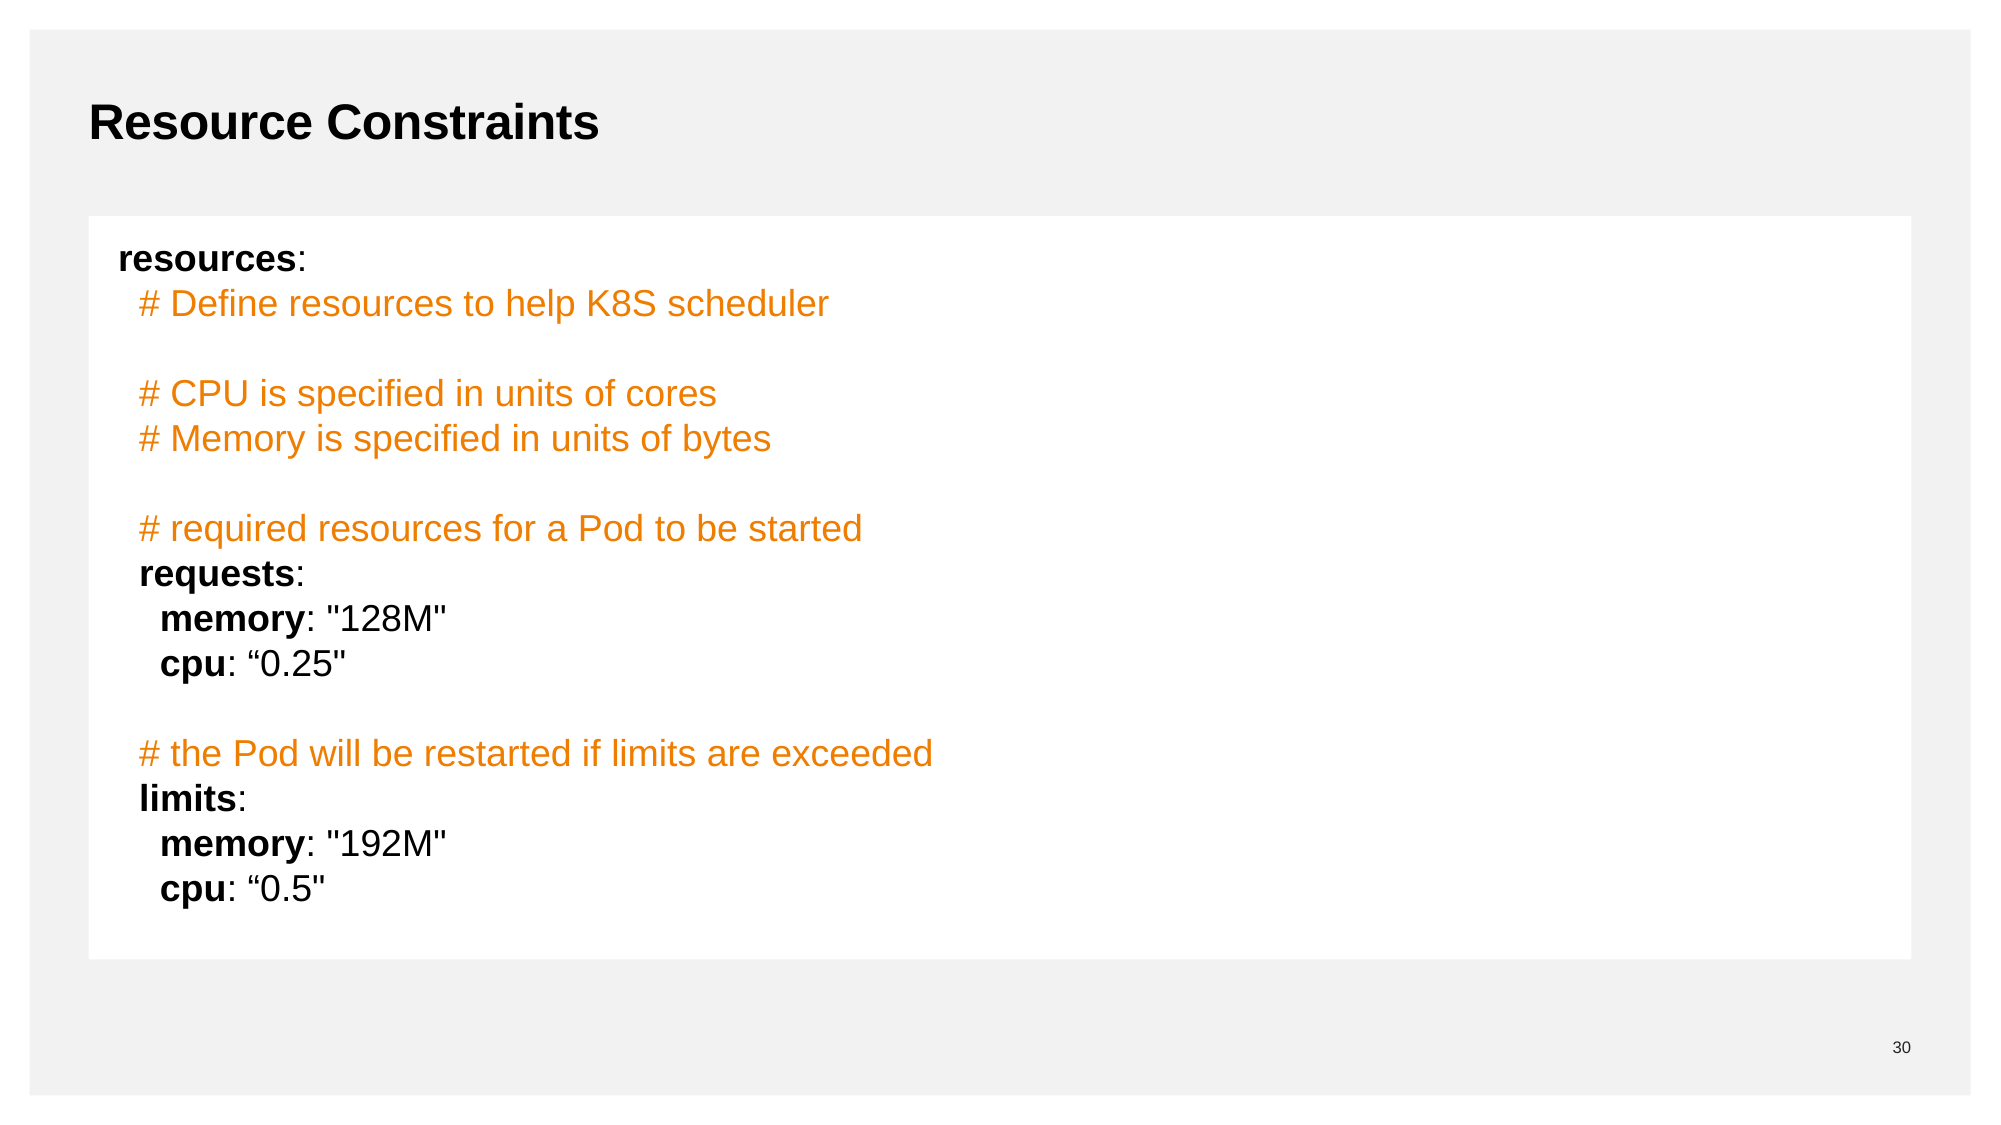

Resource Constraints
resources:
  # Define resources to help K8S scheduler

  # CPU is specified in units of cores
  # Memory is specified in units of bytes

  # required resources for a Pod to be started
  requests:
    memory: "128M"
    cpu: “0.25"

  # the Pod will be restarted if limits are exceeded
  limits:
    memory: "192M"
    cpu: “0.5"
30